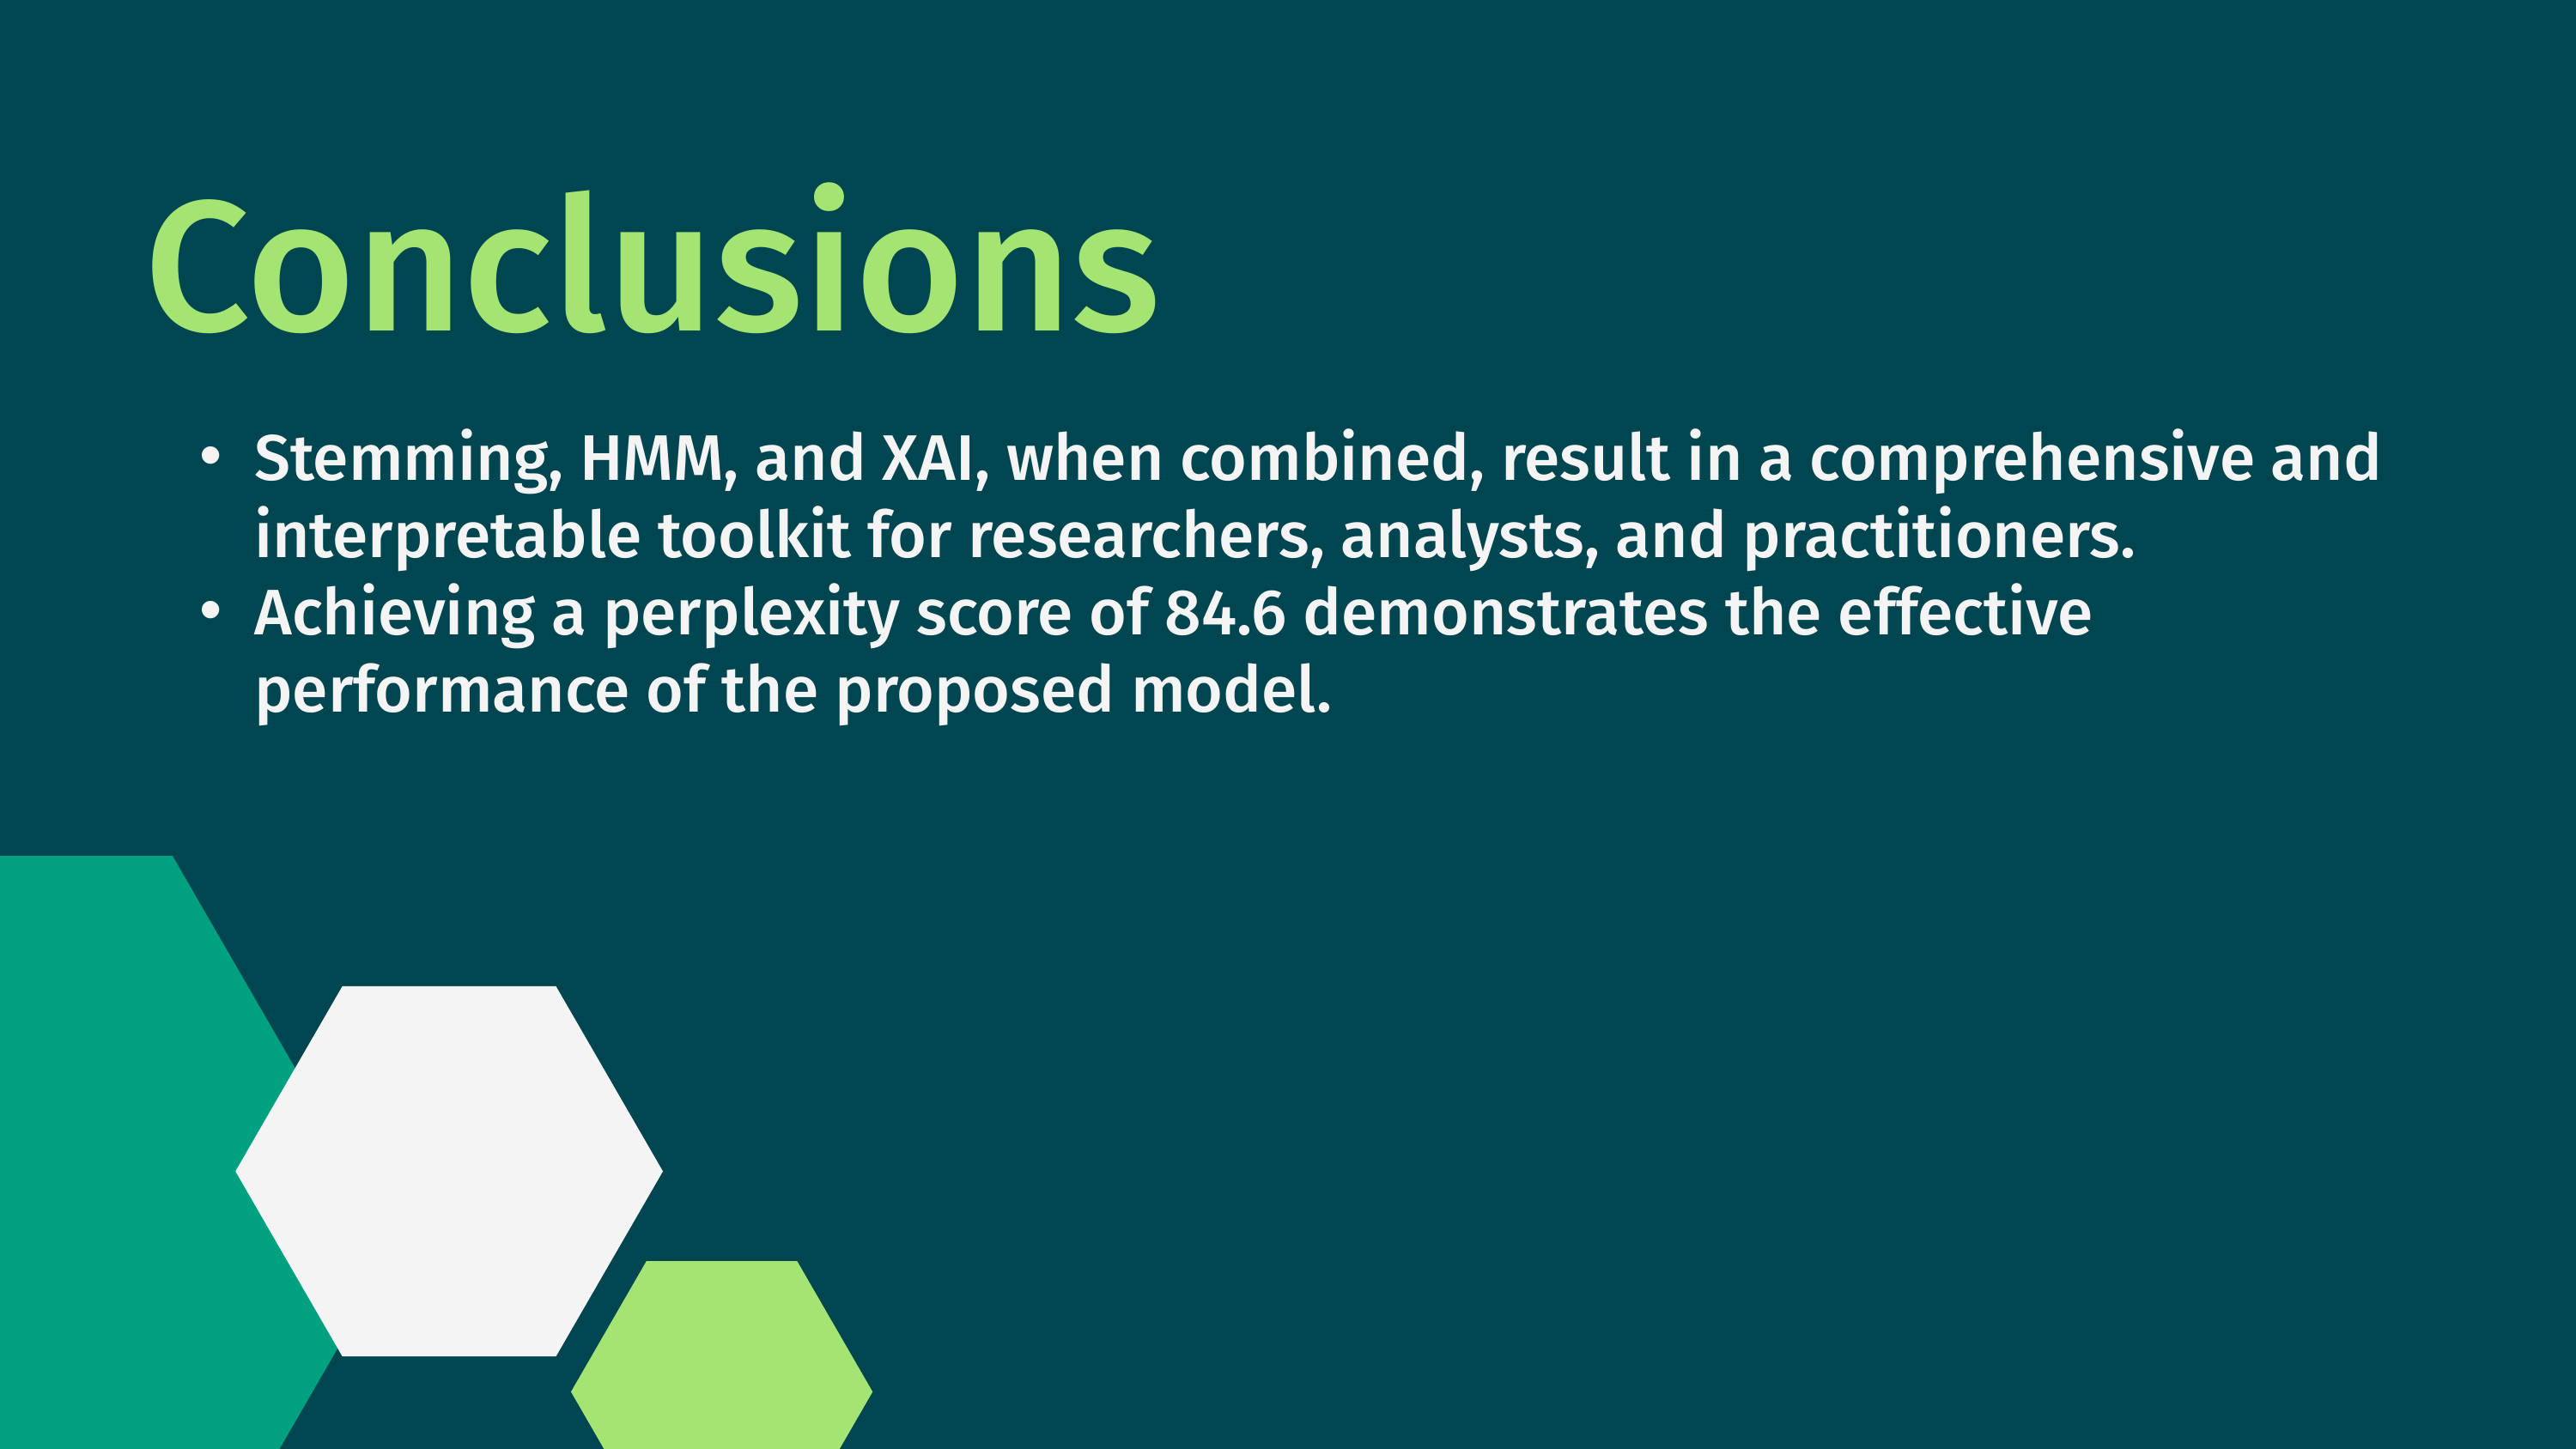

Conclusions
Stemming, HMM, and XAI, when combined, result in a comprehensive and interpretable toolkit for researchers, analysts, and practitioners.
Achieving a perplexity score of 84.6 demonstrates the effective performance of the proposed model.